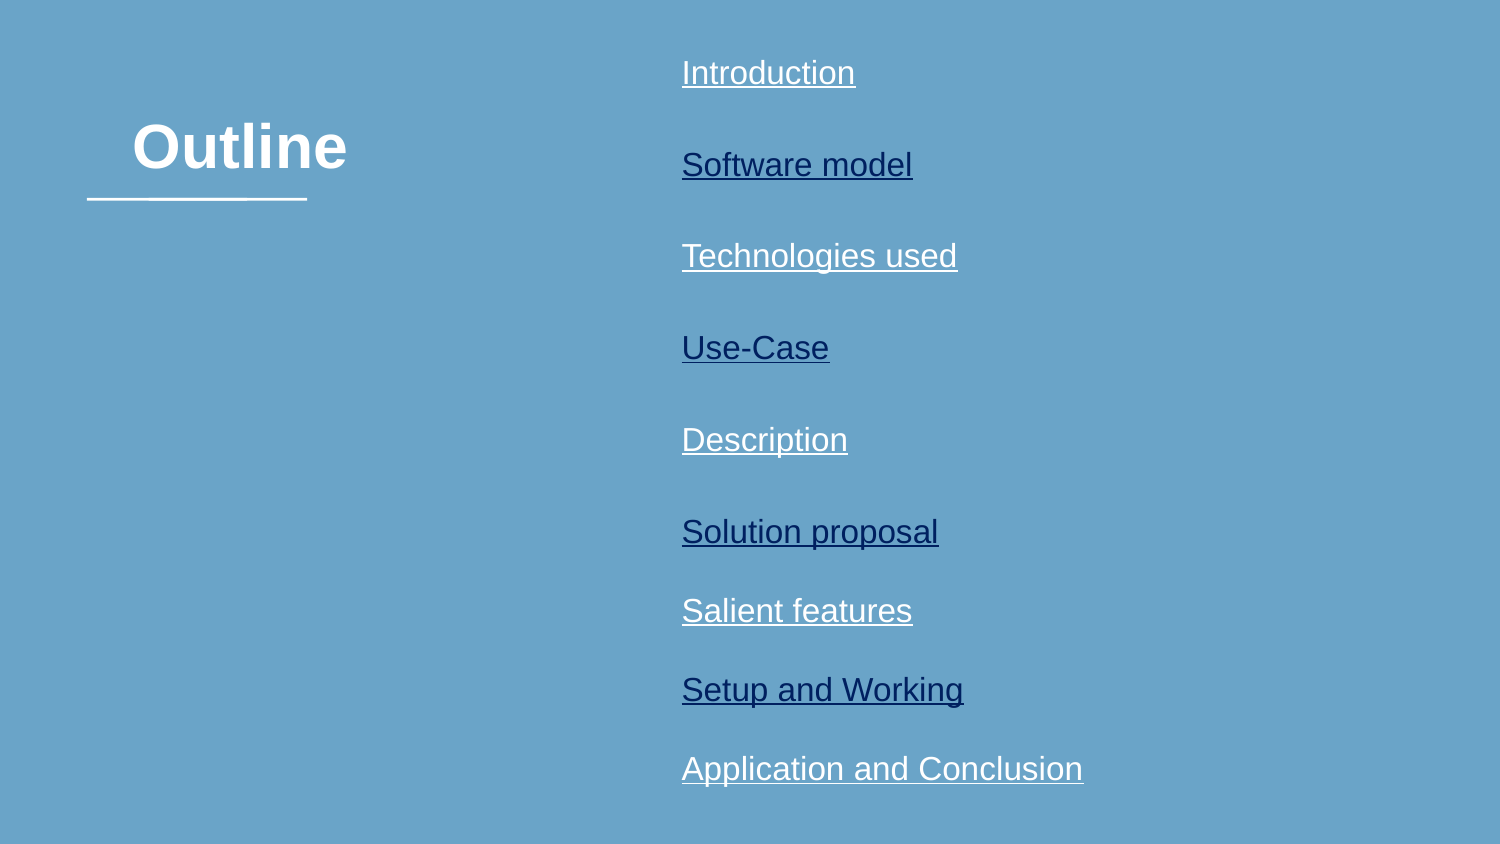

Introduction

Software model

Technologies used

Use-Case

Description

Solution proposal
Salient features
Setup and Working
Application and Conclusion

# Outline